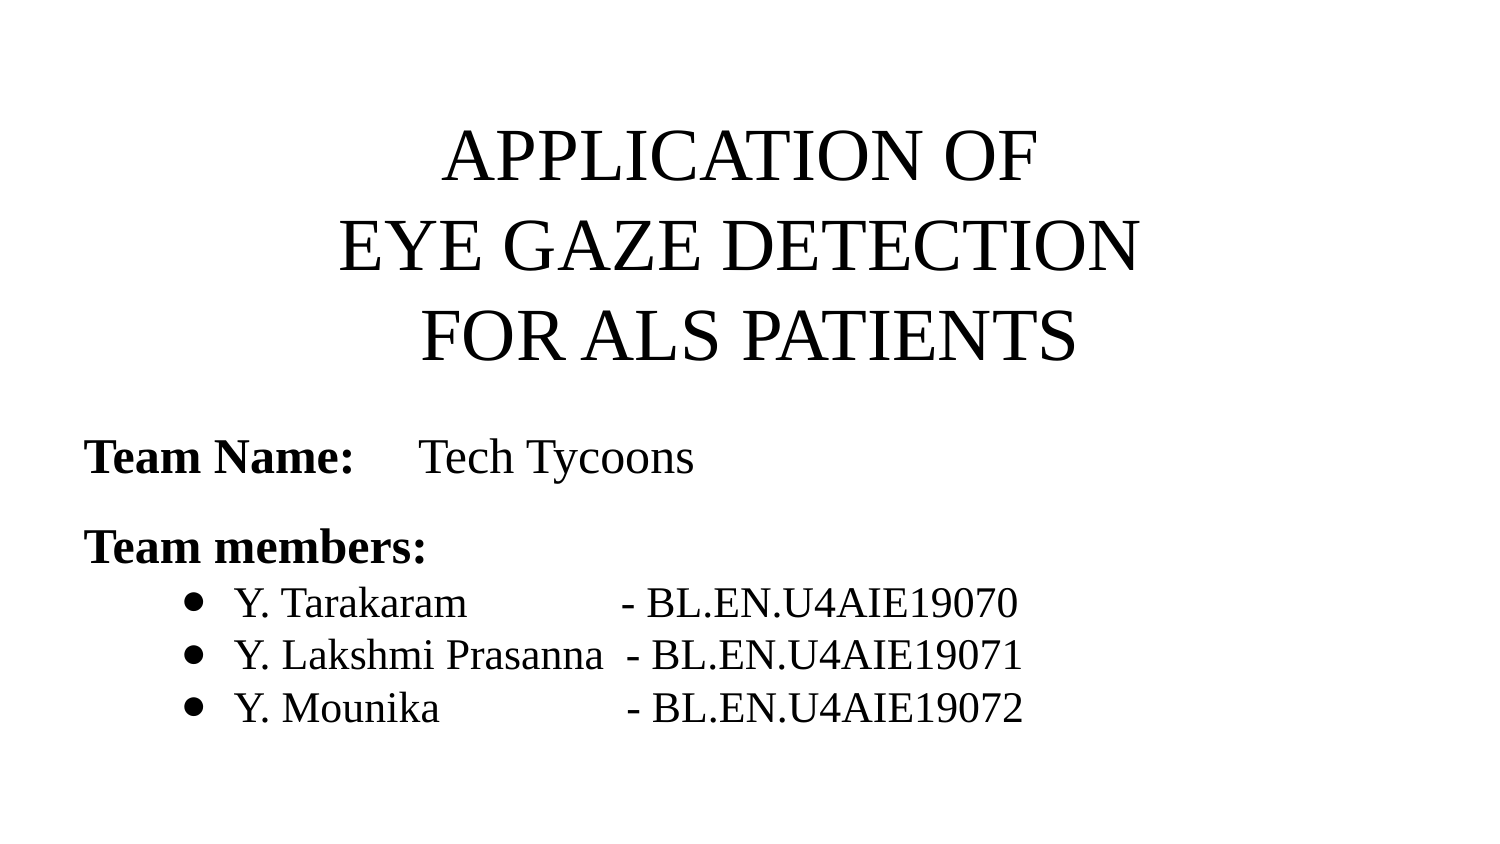

# APPLICATION OF
EYE GAZE DETECTION
FOR ALS PATIENTS
Team Name:     Tech Tycoons

Team members:
Y. Tarakaram              - BL.EN.U4AIE19070
Y. Lakshmi Prasanna  - BL.EN.U4AIE19071
Y. Mounika                 - BL.EN.U4AIE19072